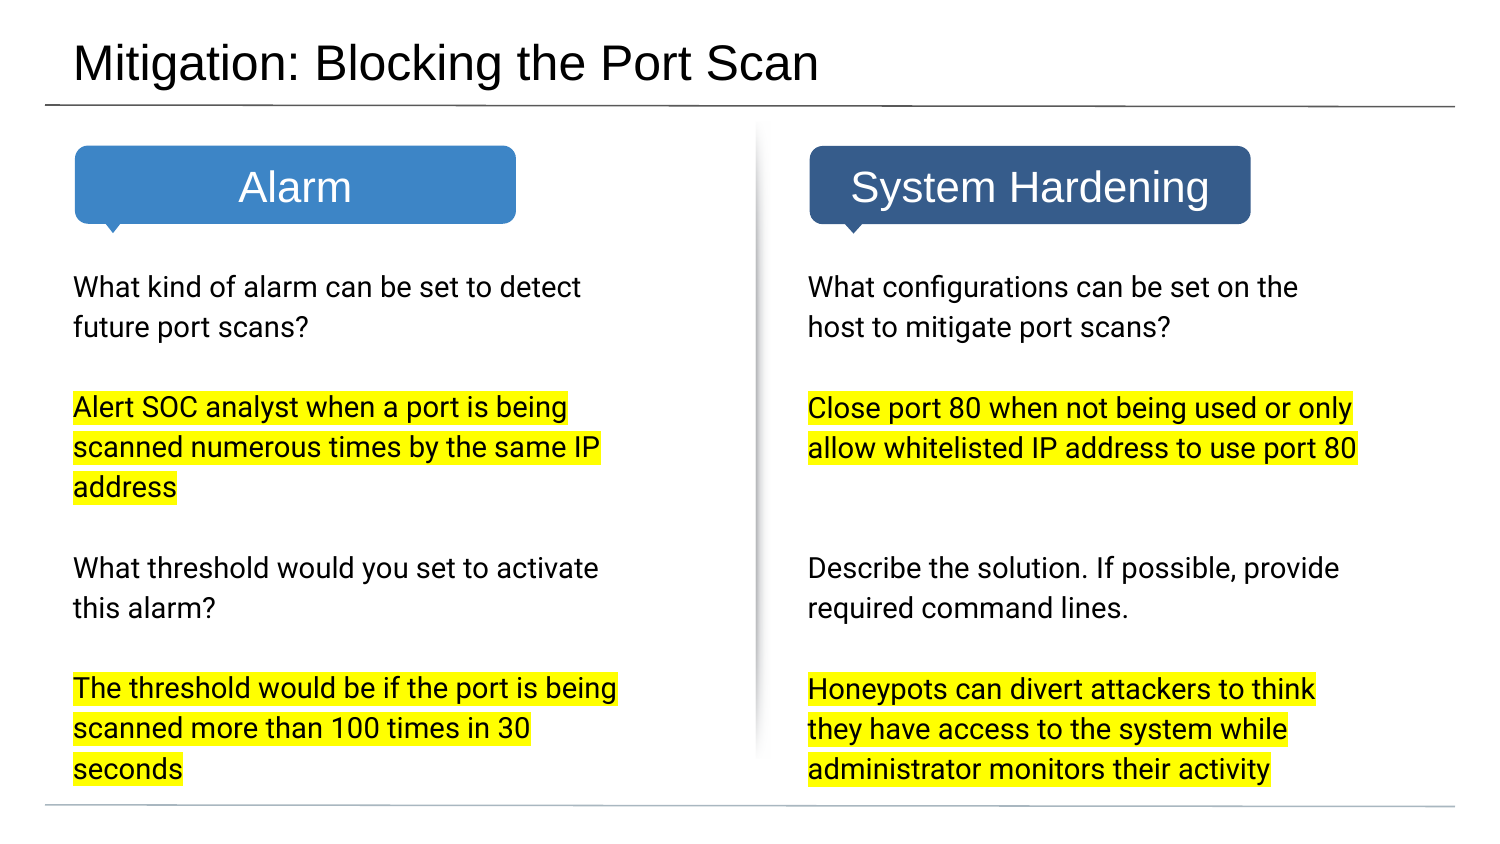

# Mitigation: Blocking the Port Scan
What kind of alarm can be set to detect future port scans?

Alert SOC analyst when a port is being scanned numerous times by the same IP address

What threshold would you set to activate this alarm?

The threshold would be if the port is being scanned more than 100 times in 30 seconds
What configurations can be set on the host to mitigate port scans?

Close port 80 when not being used or only allow whitelisted IP address to use port 80

Describe the solution. If possible, provide required command lines.

Honeypots can divert attackers to think they have access to the system while administrator monitors their activity